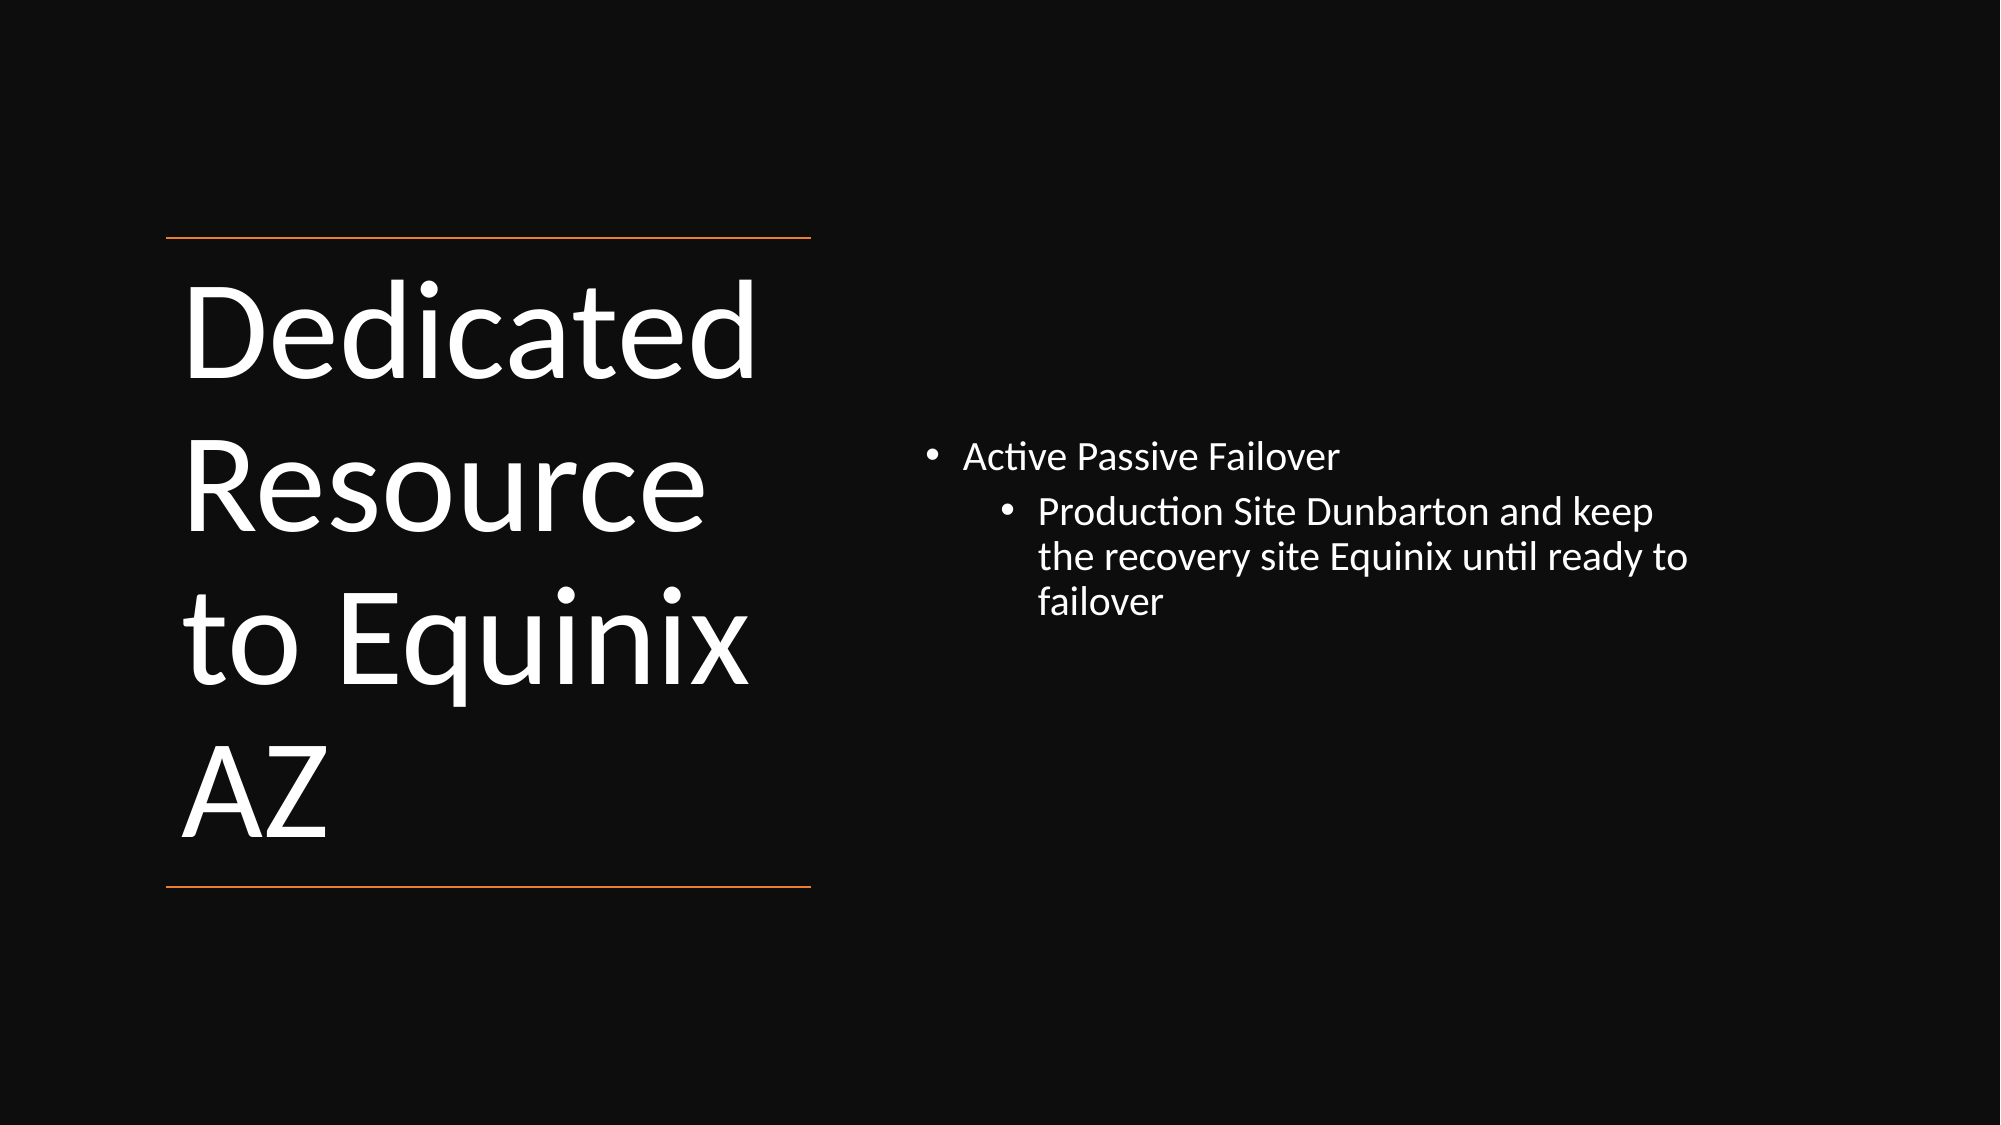

Active Passive Failover
Production Site Dunbarton and keep the recovery site Equinix until ready to failover

# Dedicated Resource to Equinix AZ